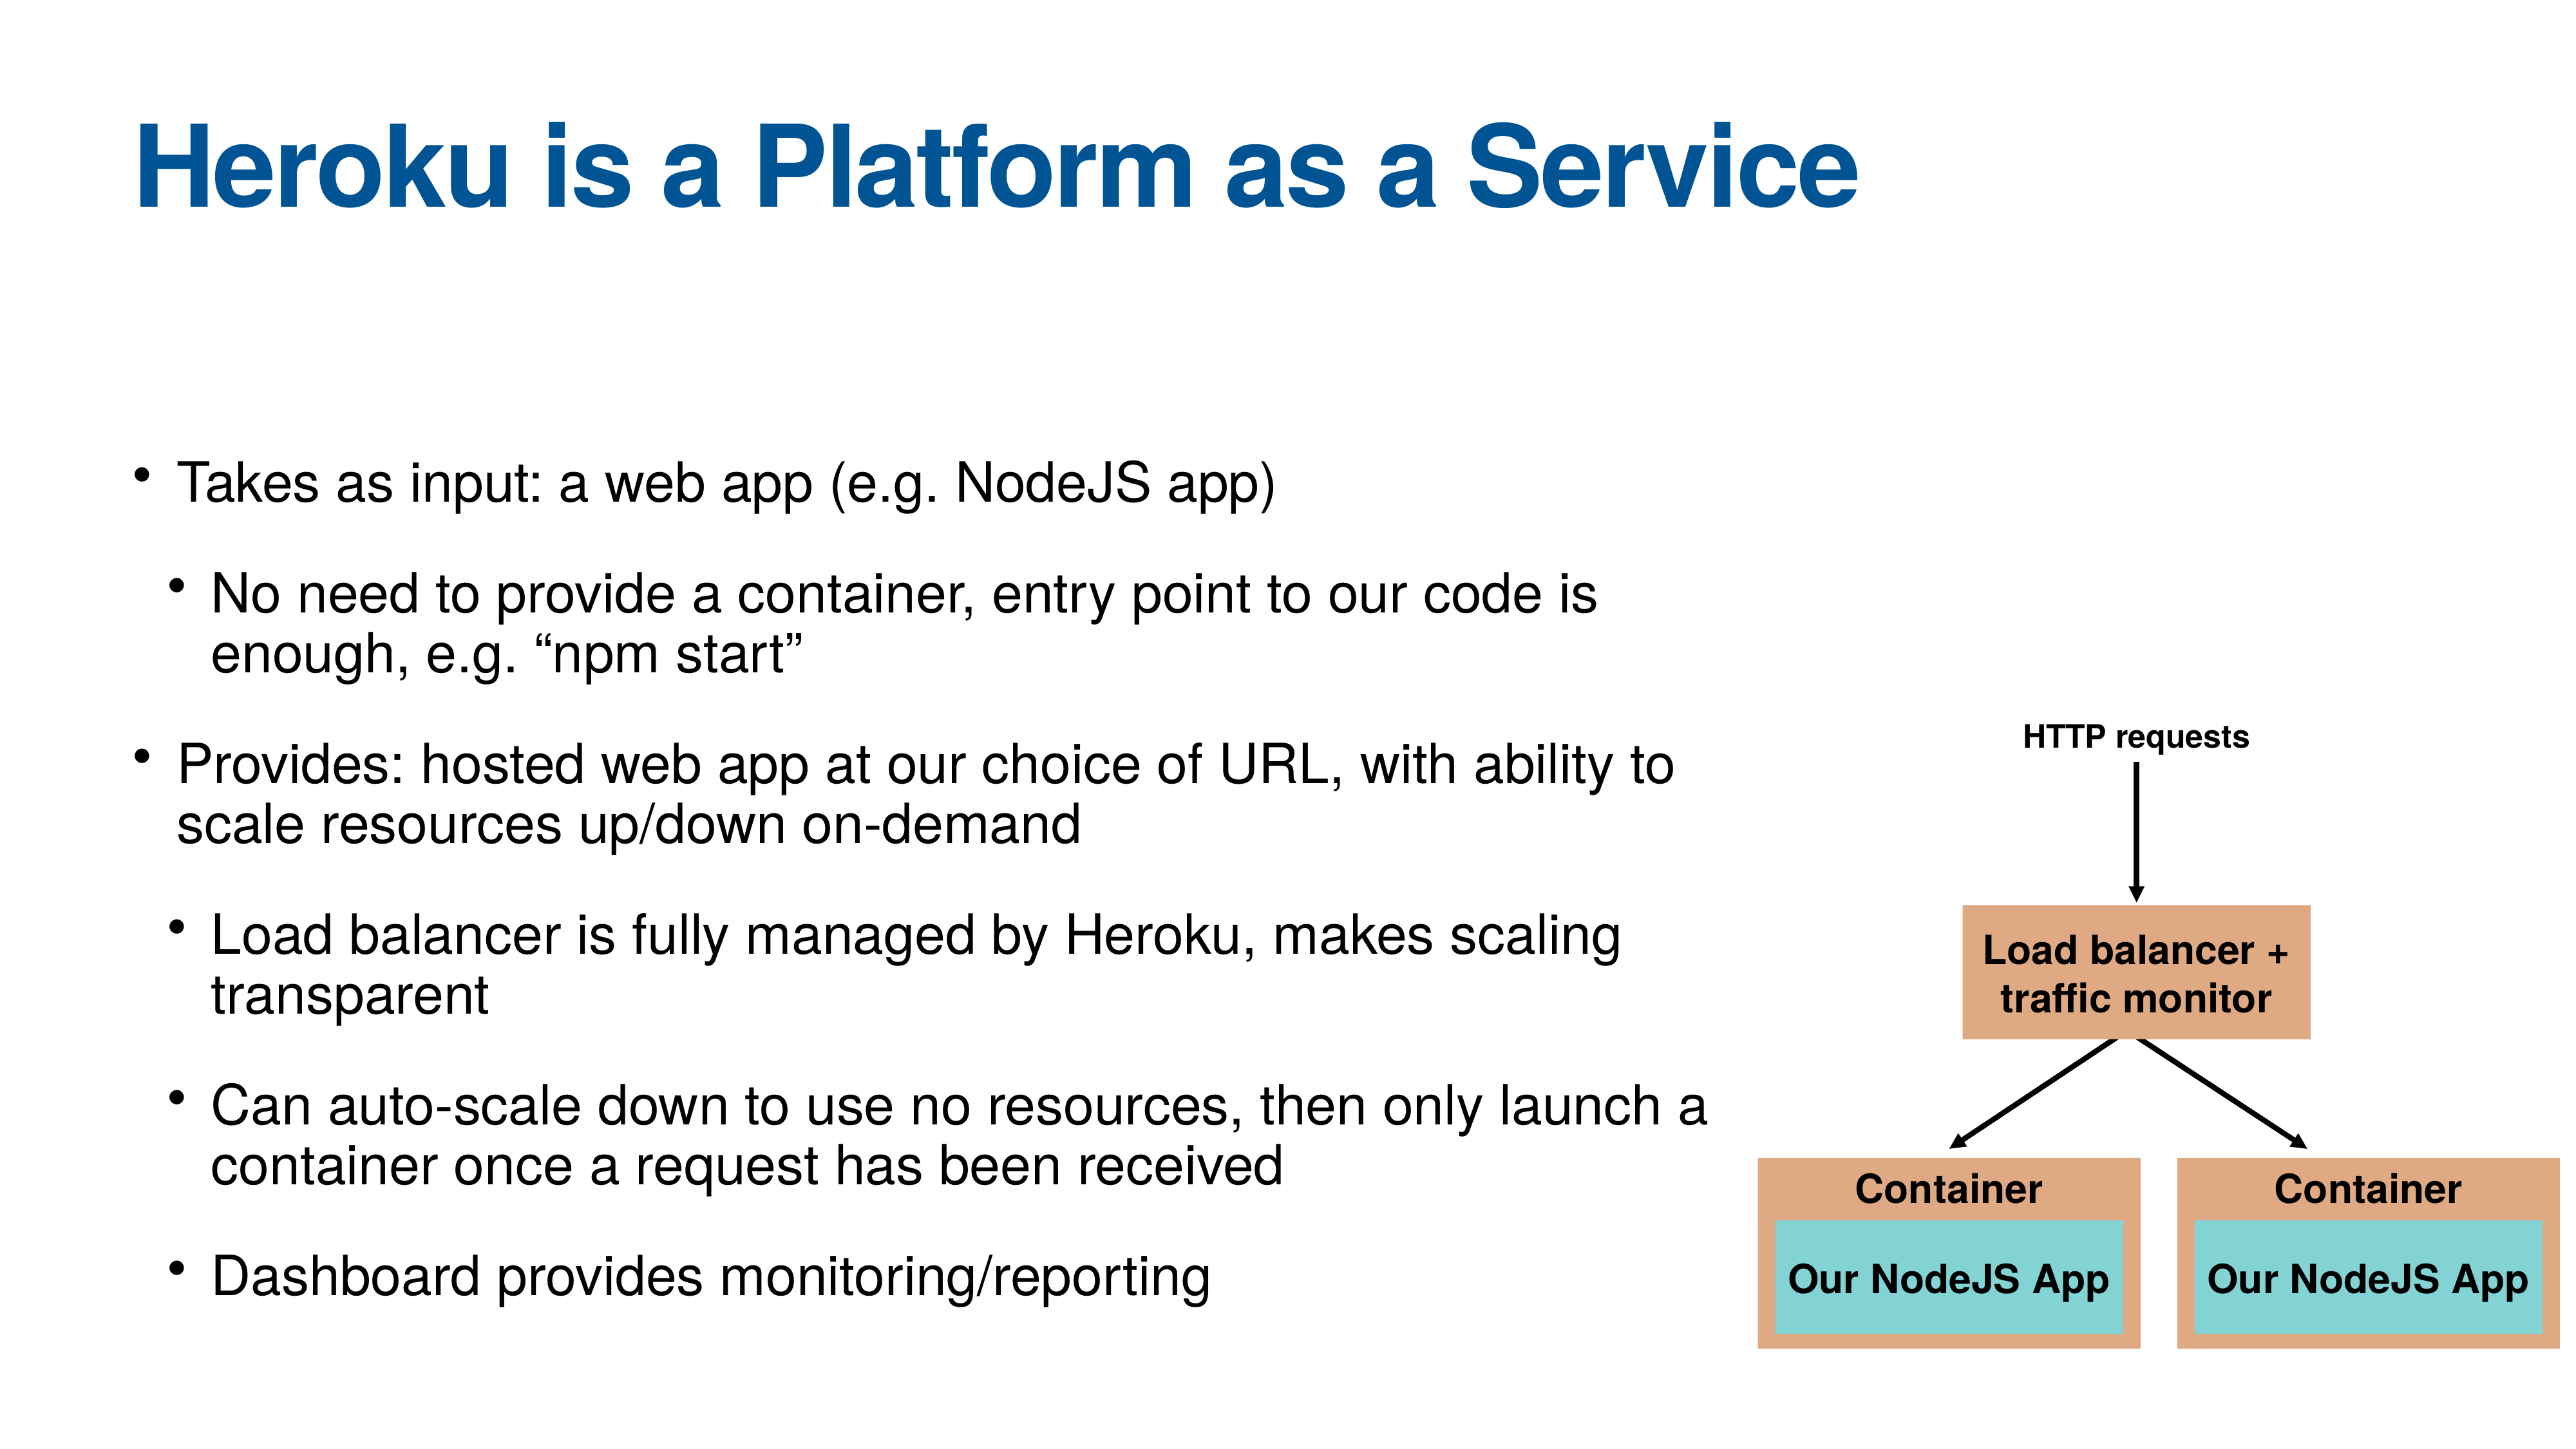

# Heroku is a Platform as a Service

Takes as input: a web app (e.g. NodeJS app)
No need to provide a container, entry point to our code is enough, e.g. “npm start”
Provides: hosted web app at our choice of URL, with ability to scale resources up/down on-demand
Load balancer is fully managed by Heroku, makes scaling transparent
Can auto-scale down to use no resources, then only launch a container once a request has been received
Dashboard provides monitoring/reporting
HTTP requests

Load balancer + traffic monitor

Container
Container
Our NodeJS App
Our NodeJS App